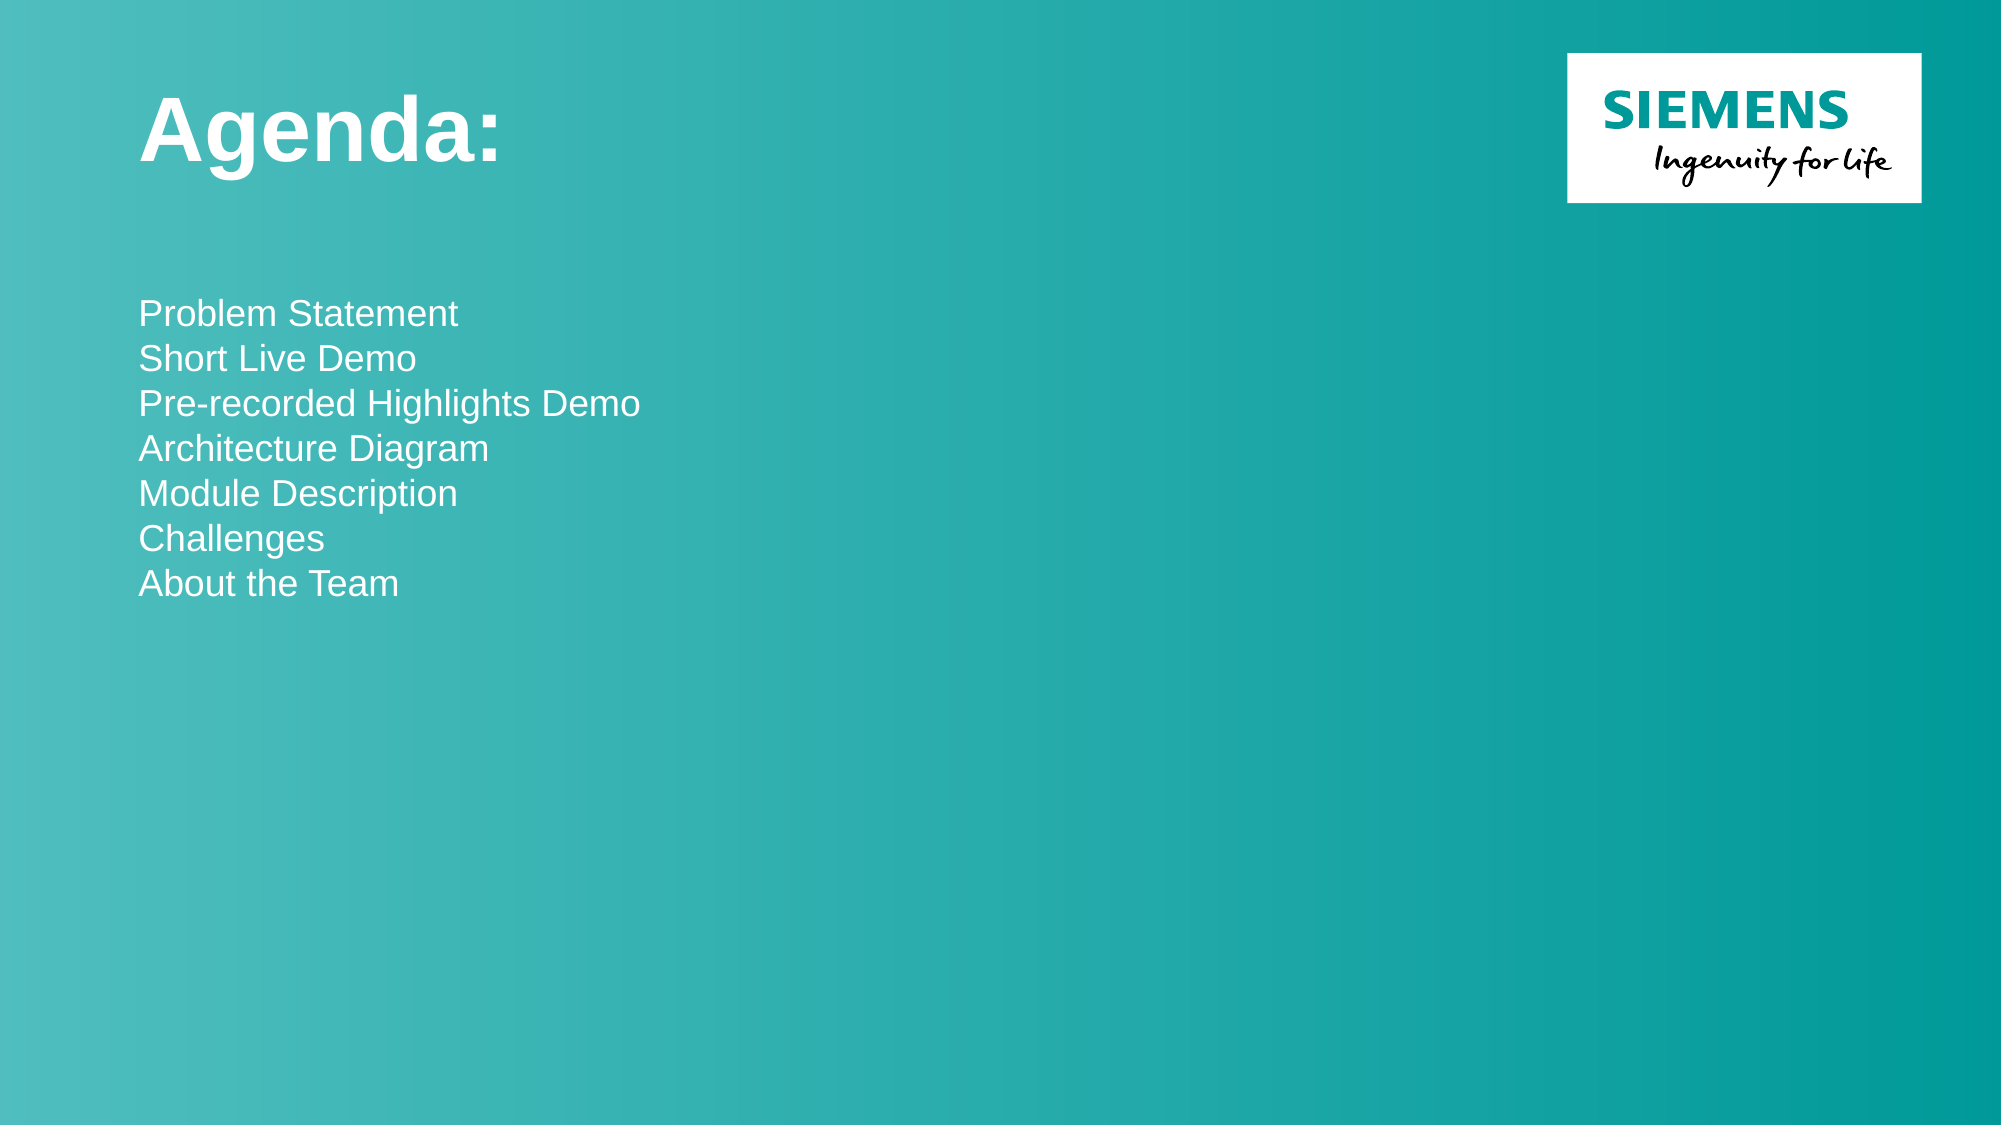

# Agenda: Problem Statement Short Live Demo Pre-recorded Highlights Demo Architecture Diagram Module Description Challenges About the Team